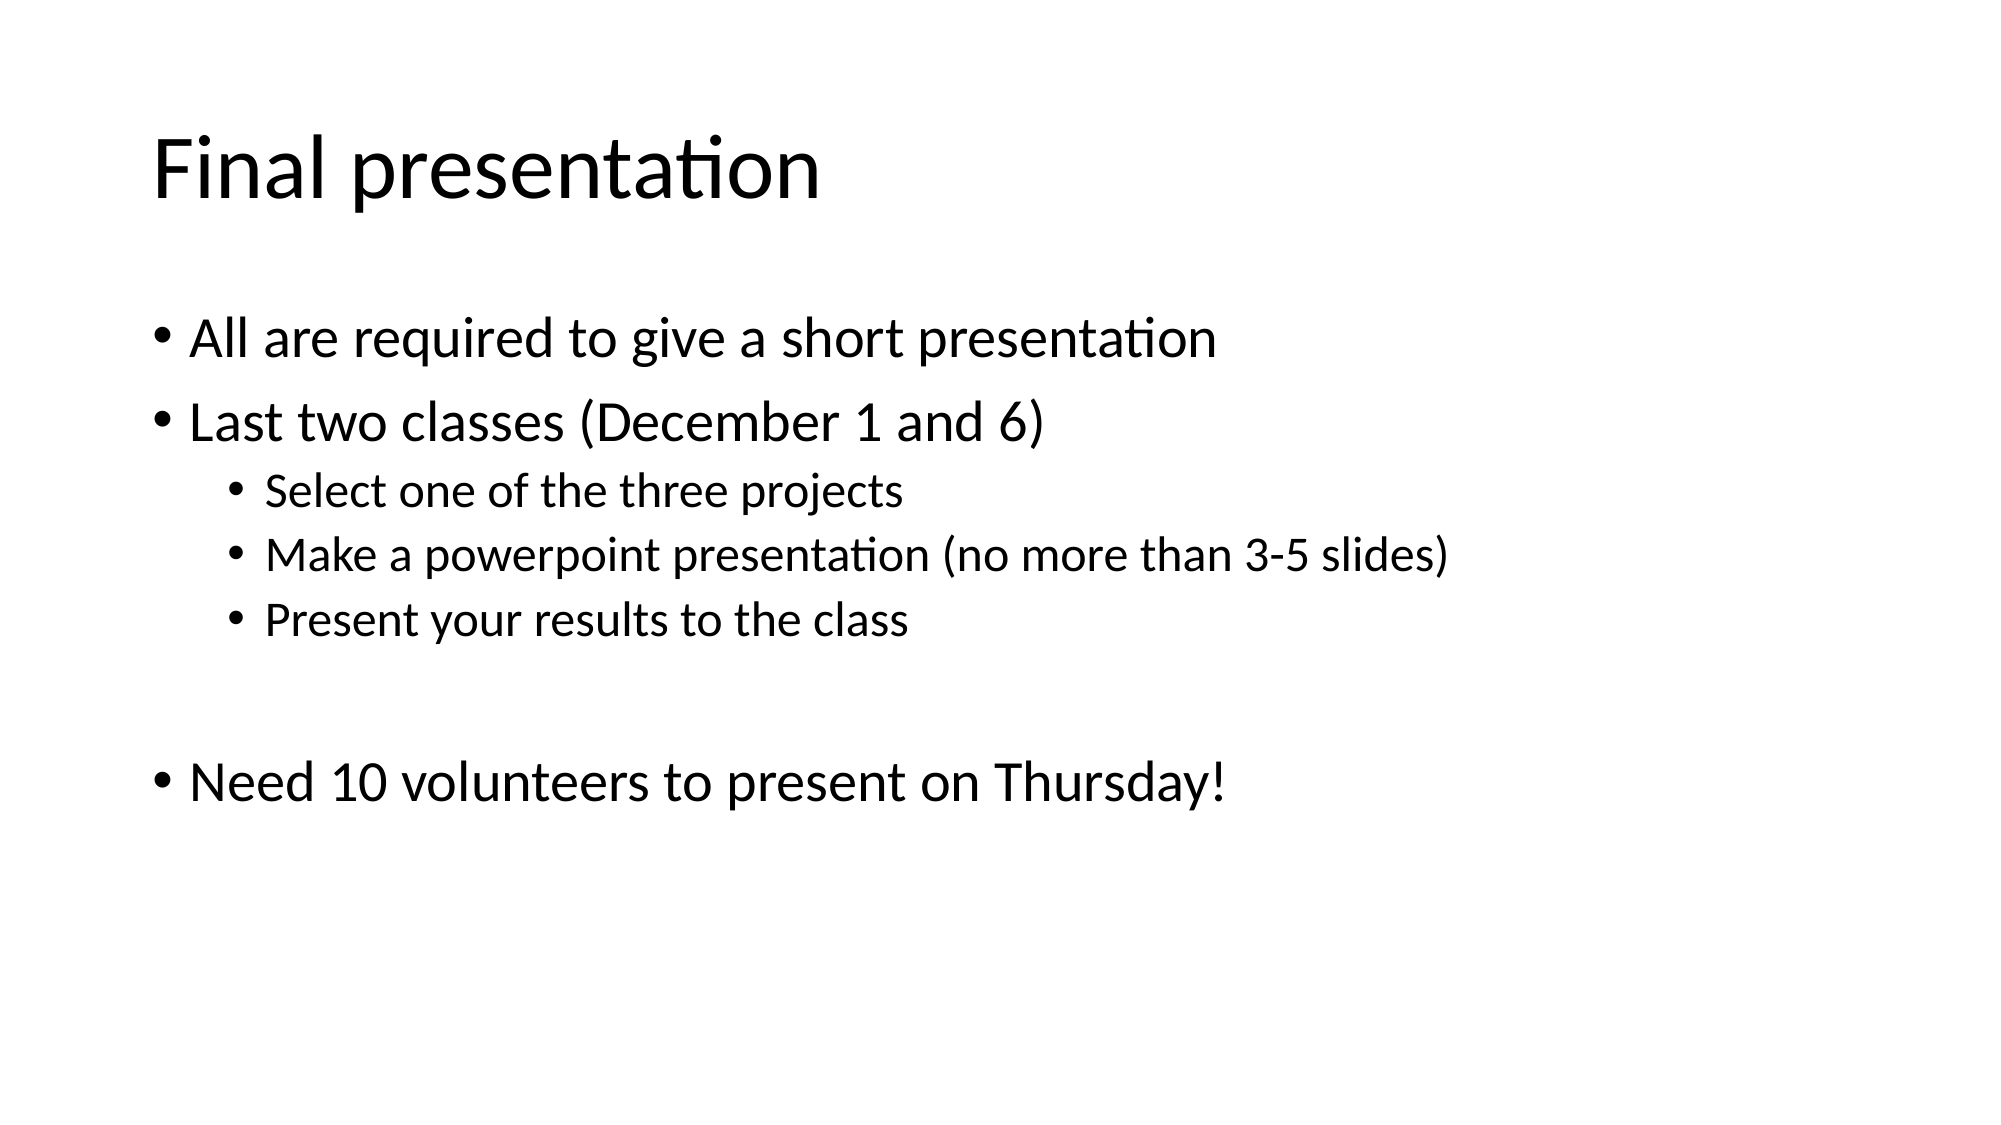

# Final presentation
All are required to give a short presentation
Last two classes (December 1 and 6)
Select one of the three projects
Make a powerpoint presentation (no more than 3-5 slides)
Present your results to the class

Need 10 volunteers to present on Thursday!